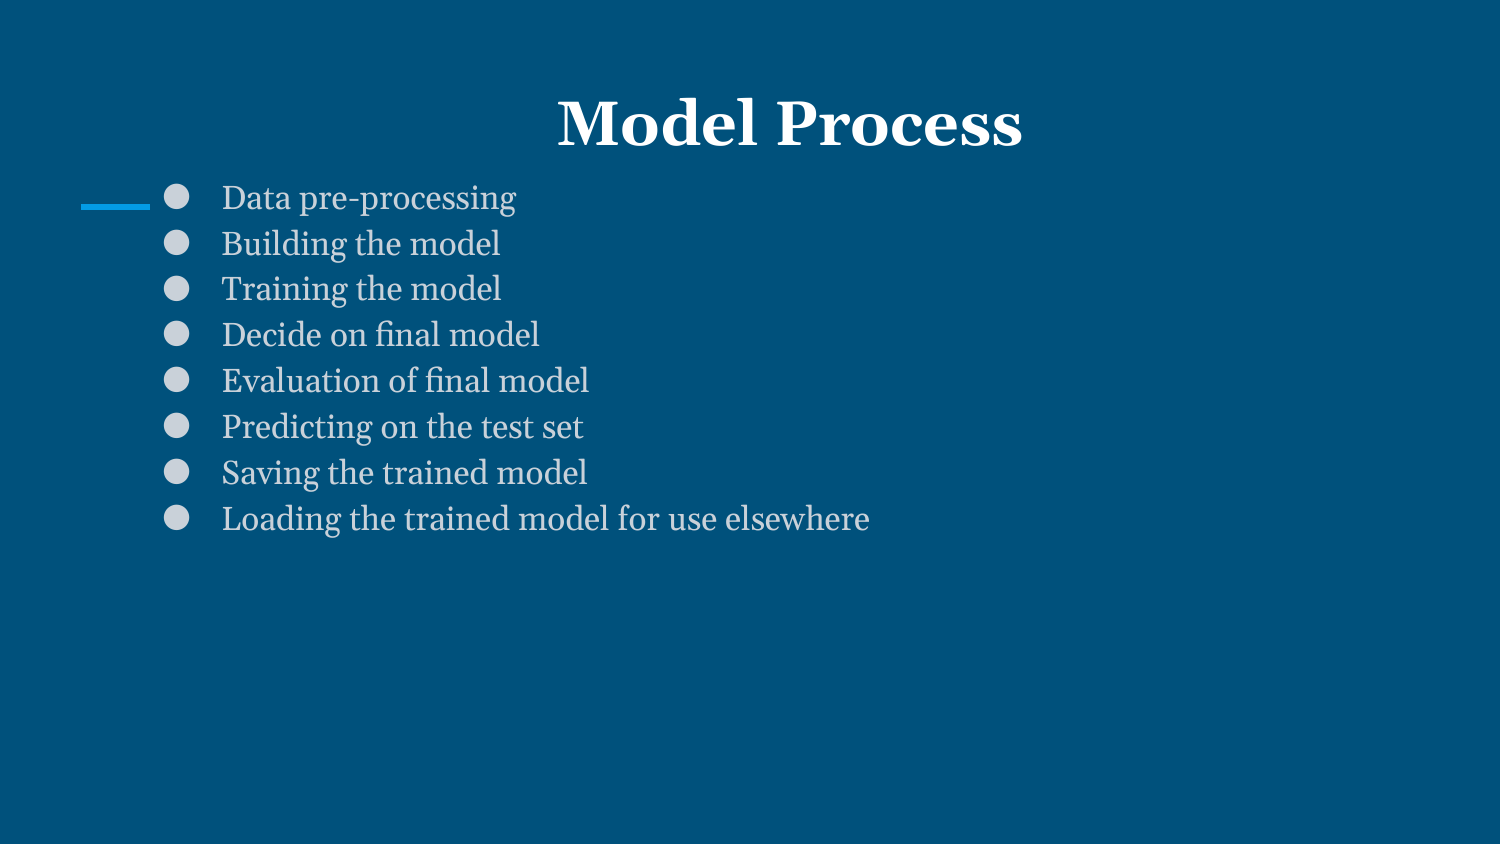

# Model Process
Data pre-processing
Building the model
Training the model
Decide on final model
Evaluation of final model
Predicting on the test set
Saving the trained model
Loading the trained model for use elsewhere